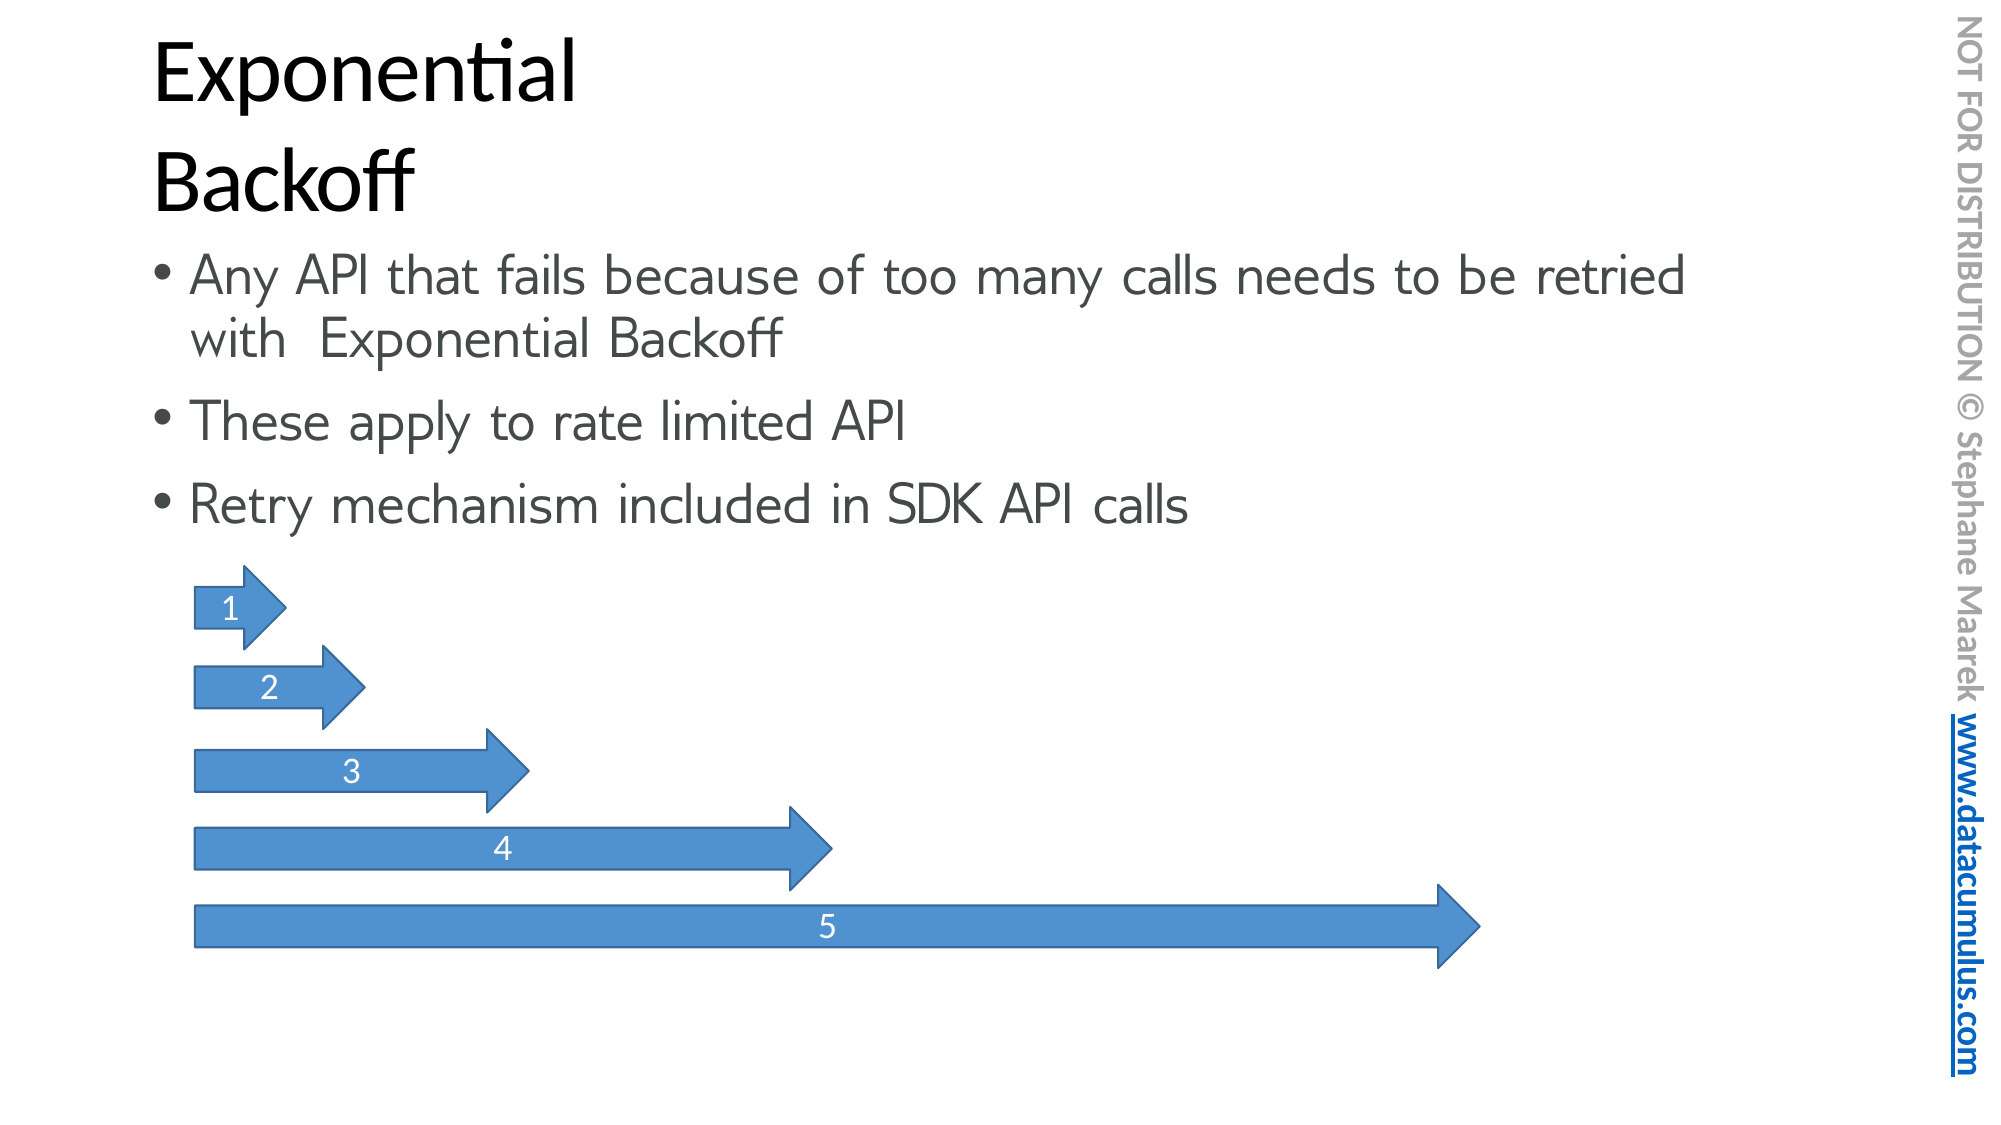

NOT FOR DISTRIBUTION © Stephane Maarek www.datacumulus.com
# Exponential Backoff
Any API that fails because of too many calls needs to be retried with  Exponential Backoff
These apply to rate limited API
Retry mechanism included in SDK API calls
1
2
3
4
5

© Stephane Maarek